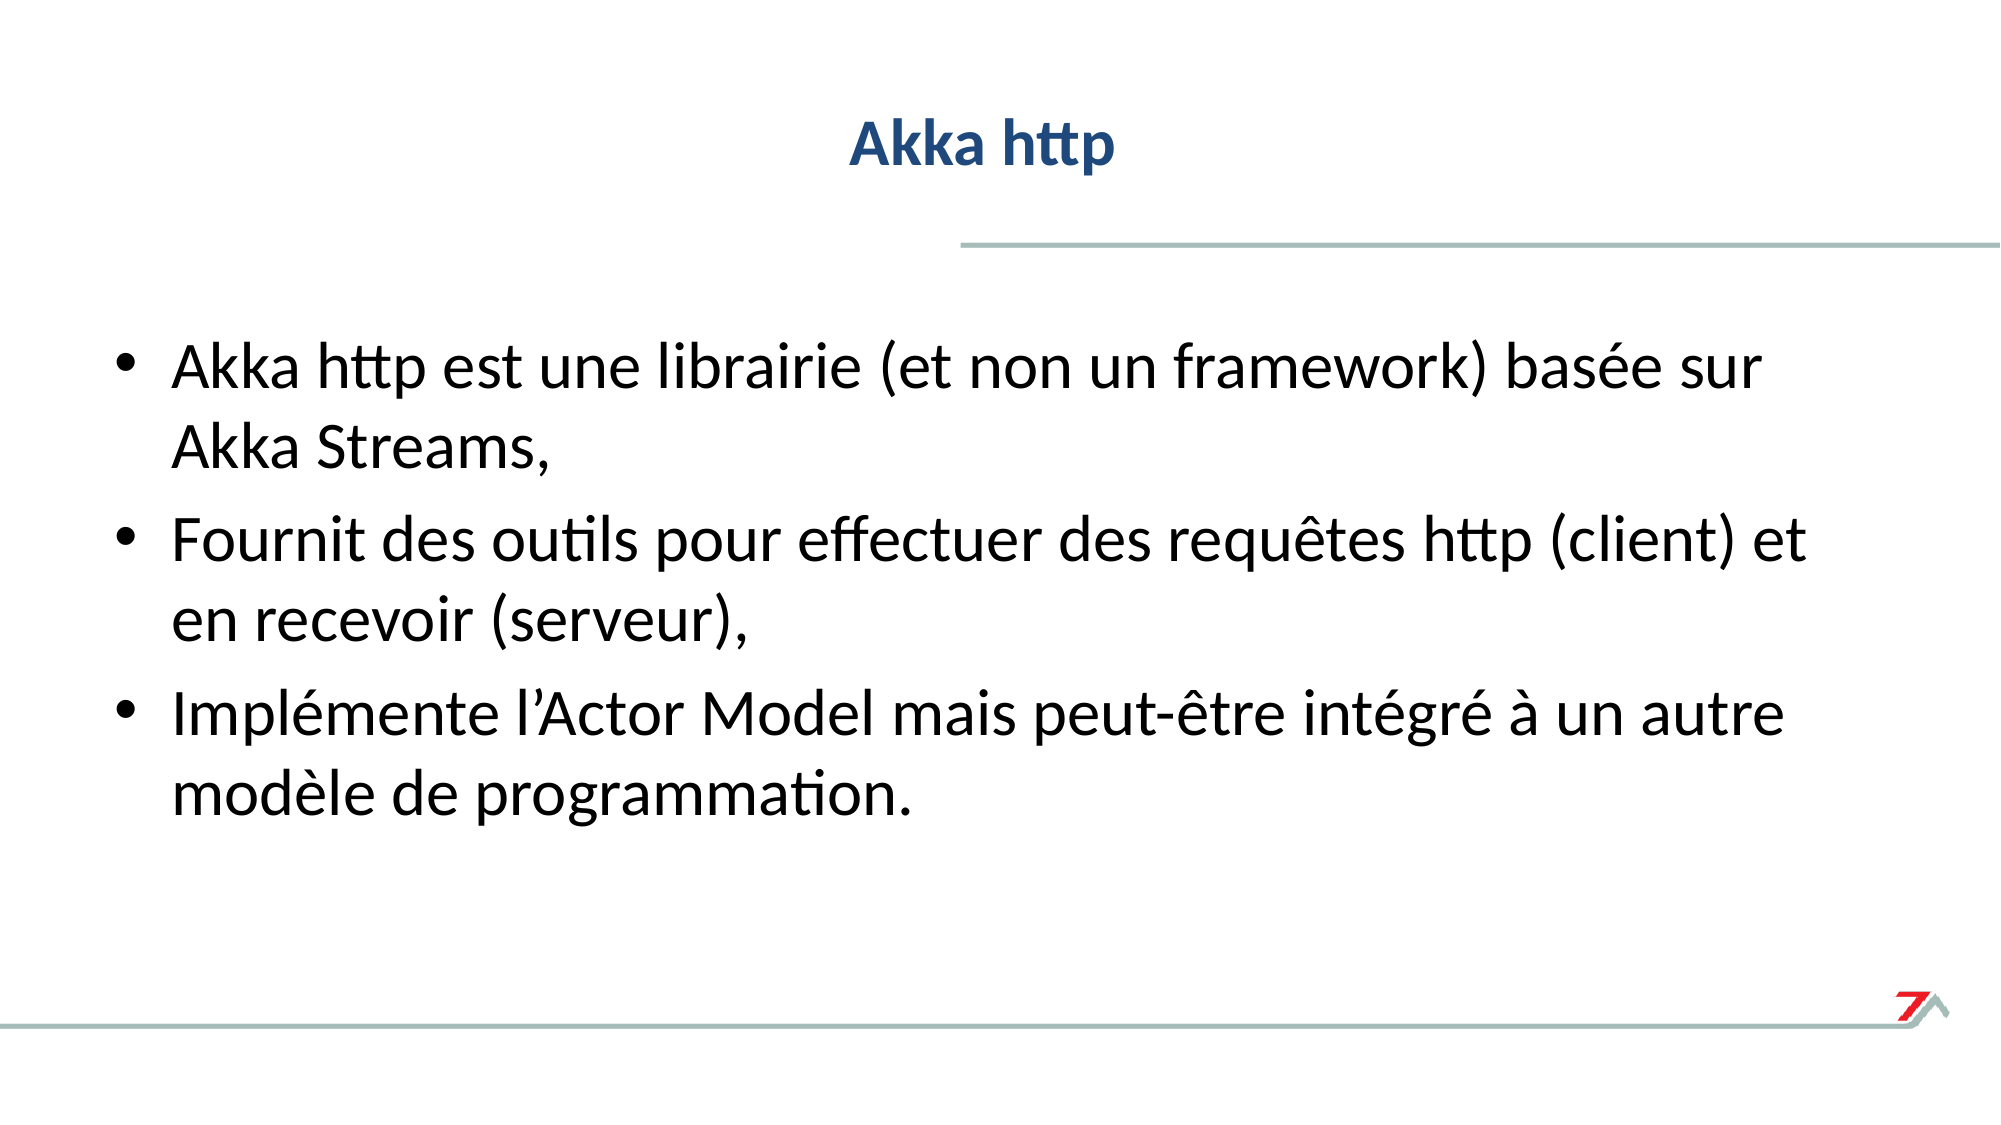

# Akka http
Akka http est une librairie (et non un framework) basée sur Akka Streams,
Fournit des outils pour effectuer des requêtes http (client) et en recevoir (serveur),
Implémente l’Actor Model mais peut-être intégré à un autre modèle de programmation.